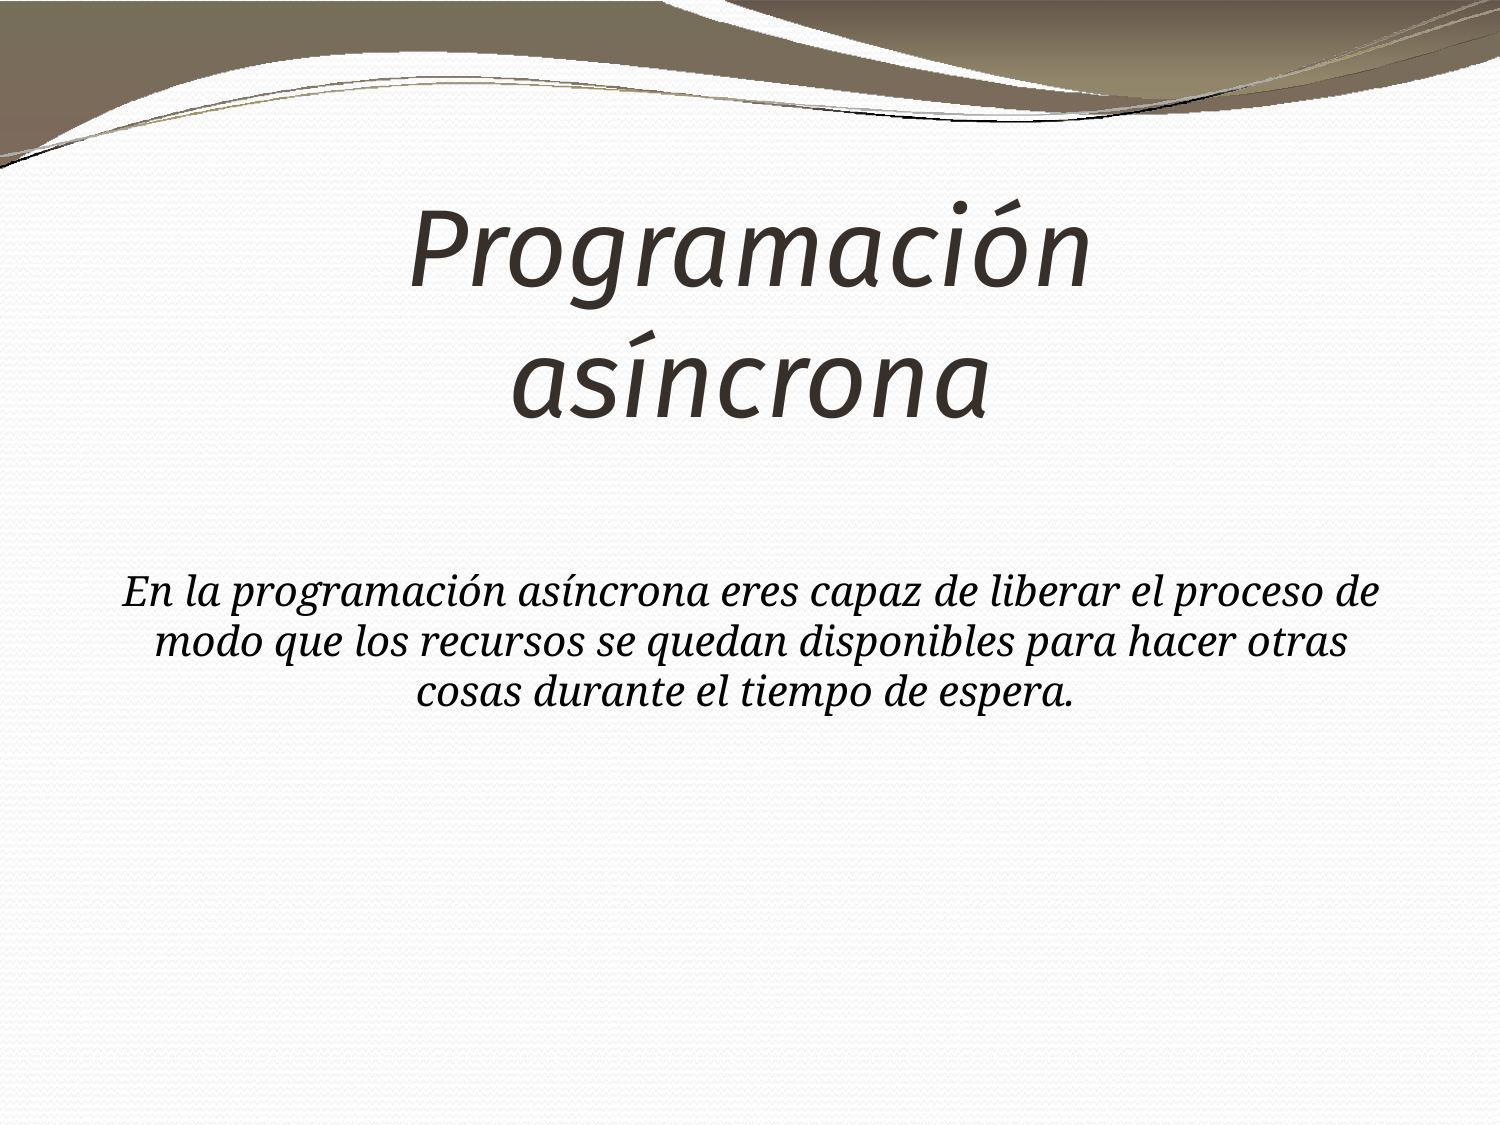

# Programación asíncrona
En la programación asíncrona eres capaz de liberar el proceso de modo que los recursos se quedan disponibles para hacer otras cosas durante el tiempo de espera.